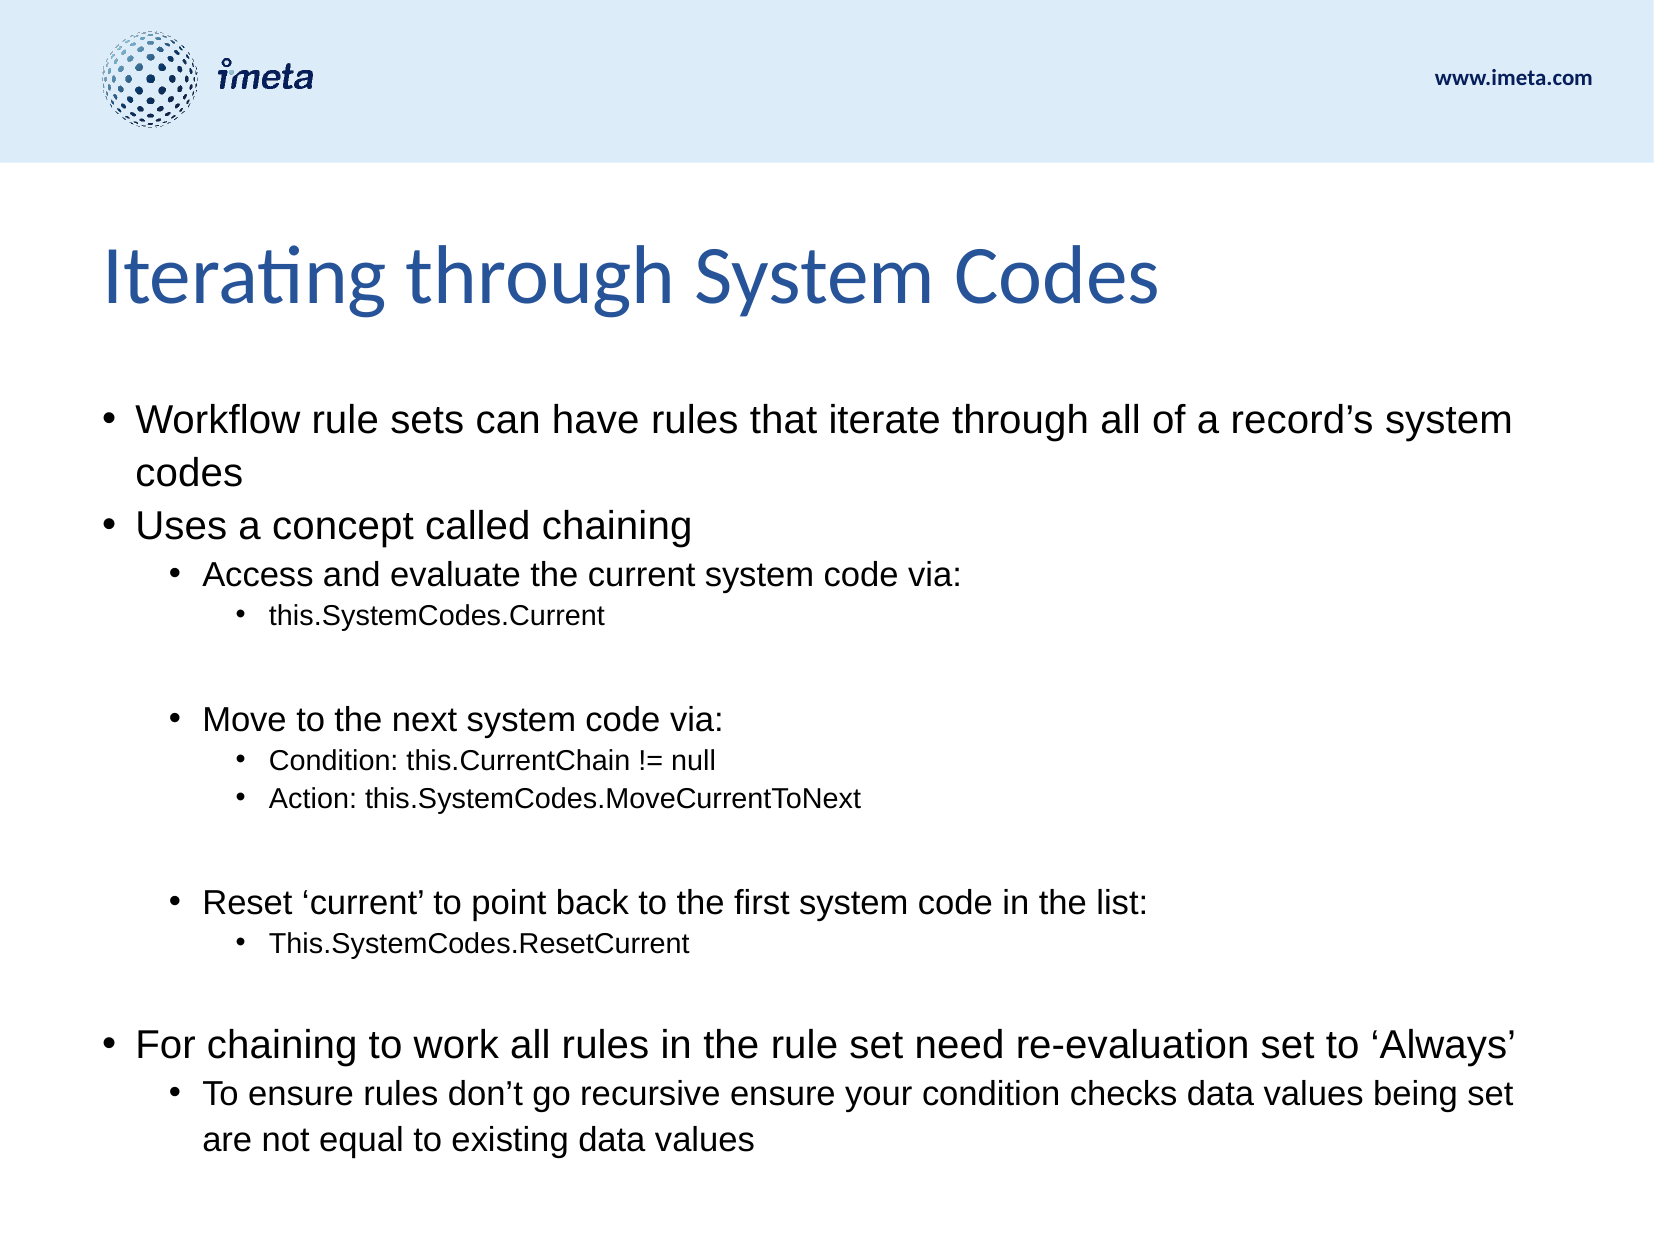

# Iterating through System Codes
Workflow rule sets can have rules that iterate through all of a record’s system codes
Uses a concept called chaining
Access and evaluate the current system code via:
this.SystemCodes.Current

Move to the next system code via:
Condition: this.CurrentChain != null
Action: this.SystemCodes.MoveCurrentToNext

Reset ‘current’ to point back to the first system code in the list:
This.SystemCodes.ResetCurrent

For chaining to work all rules in the rule set need re-evaluation set to ‘Always’
To ensure rules don’t go recursive ensure your condition checks data values being set are not equal to existing data values